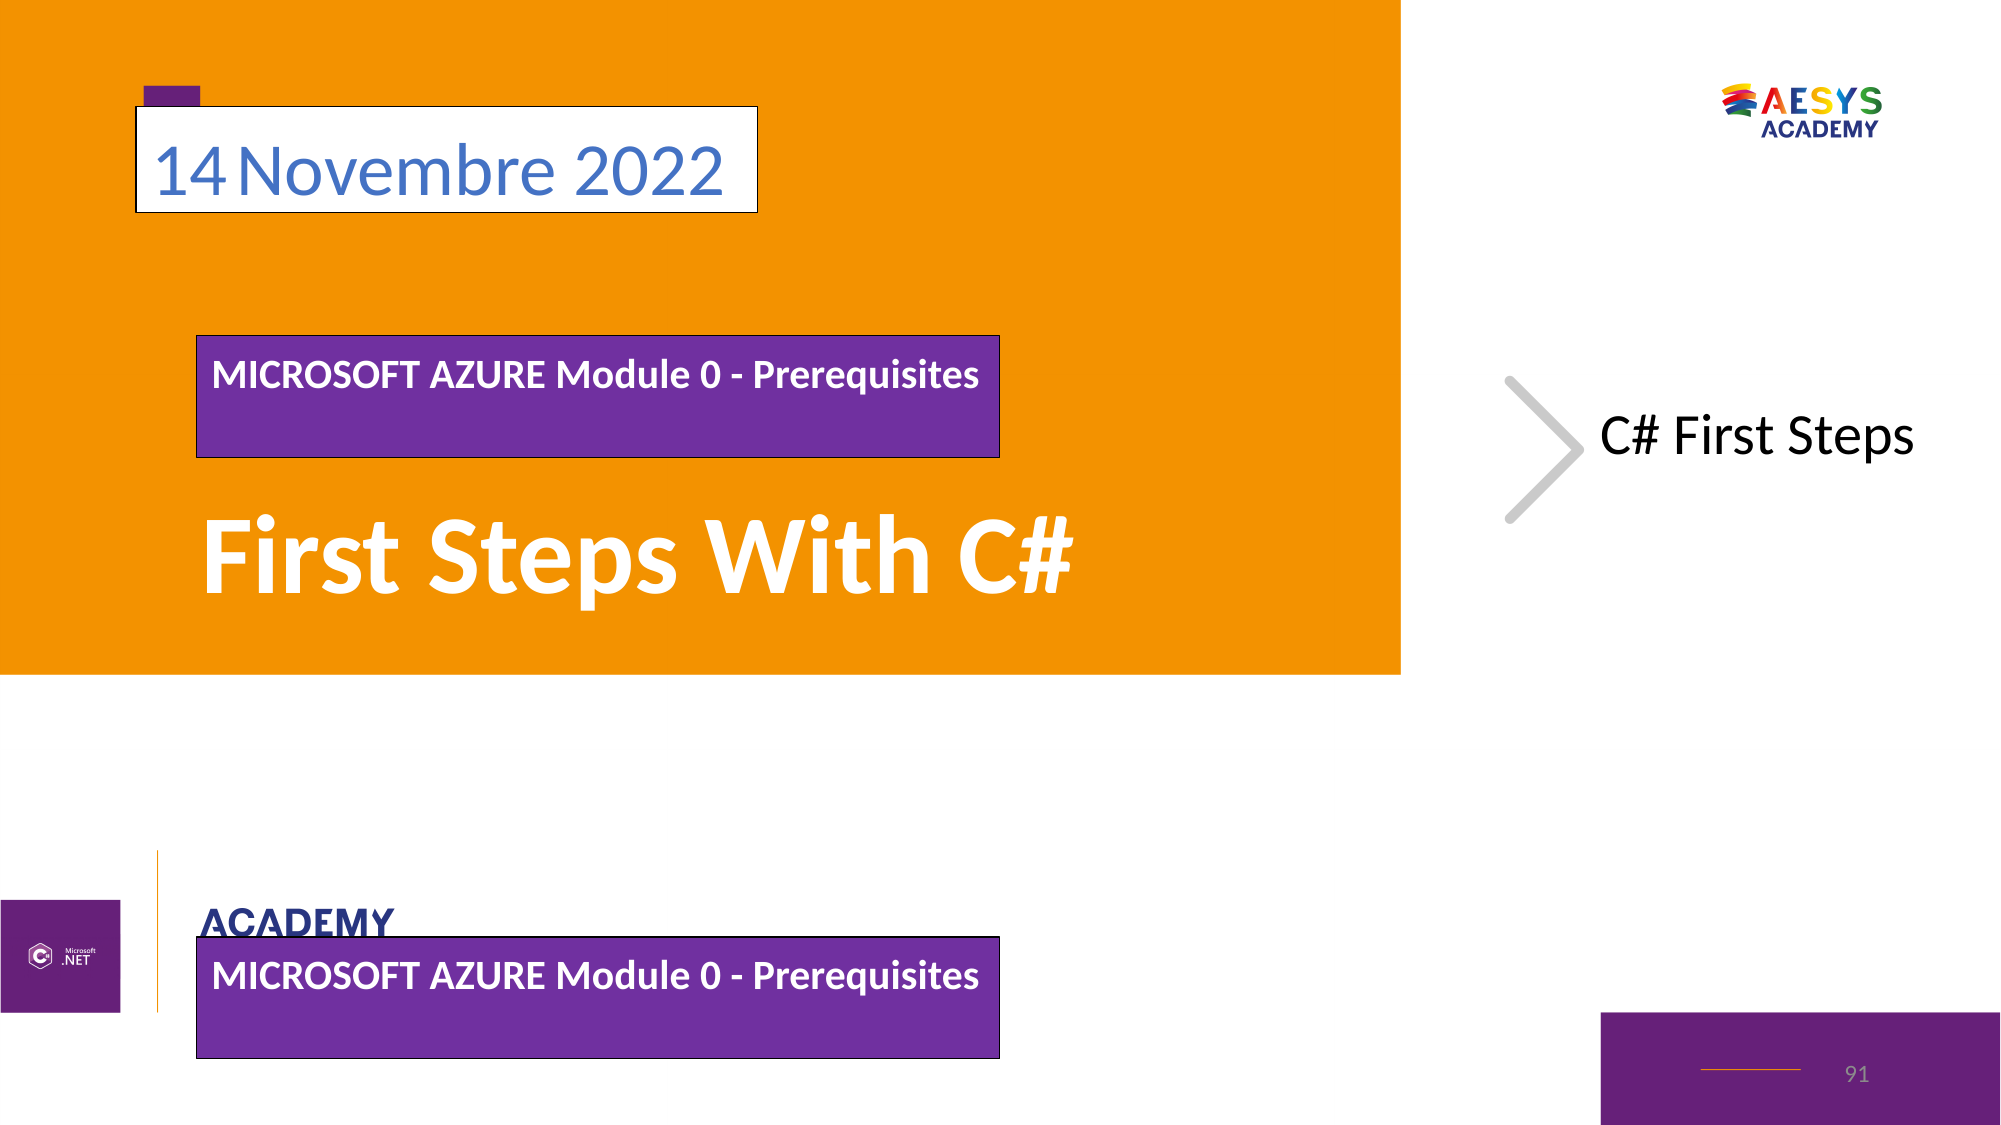

C# First Steps
First Steps With C#
91